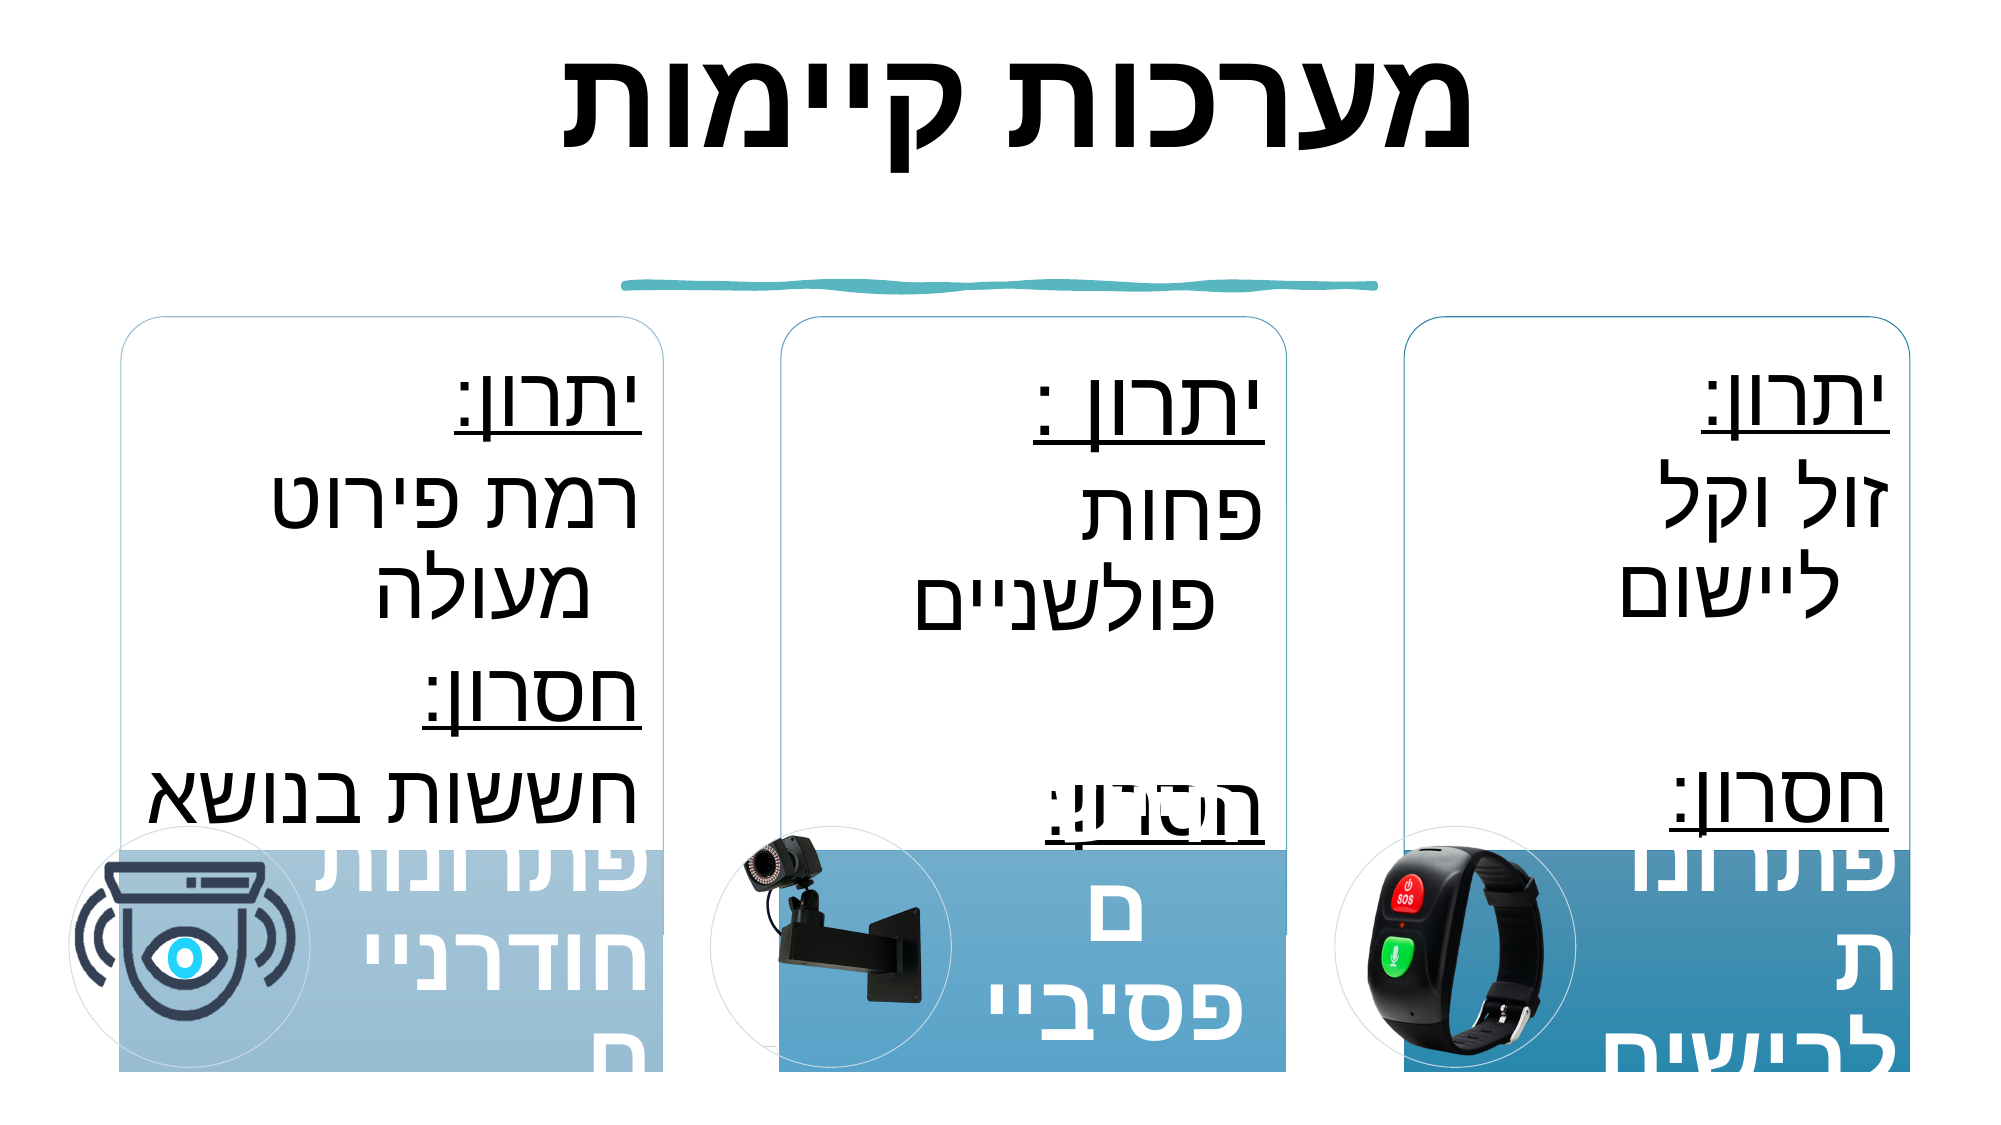

# מערכות קיימות
יתרון:
זול וקל ליישום

חסרון:
לבישה והטענה
פתרונות לבישים
יתרון :
פחות פולשניים

חסרון:
עלות גבוהה
חיישנים פסיביים
יתרון:
רמת פירוט מעולה
חסרון:
חששות בנושא פרטיות
פתרונות חודרניים